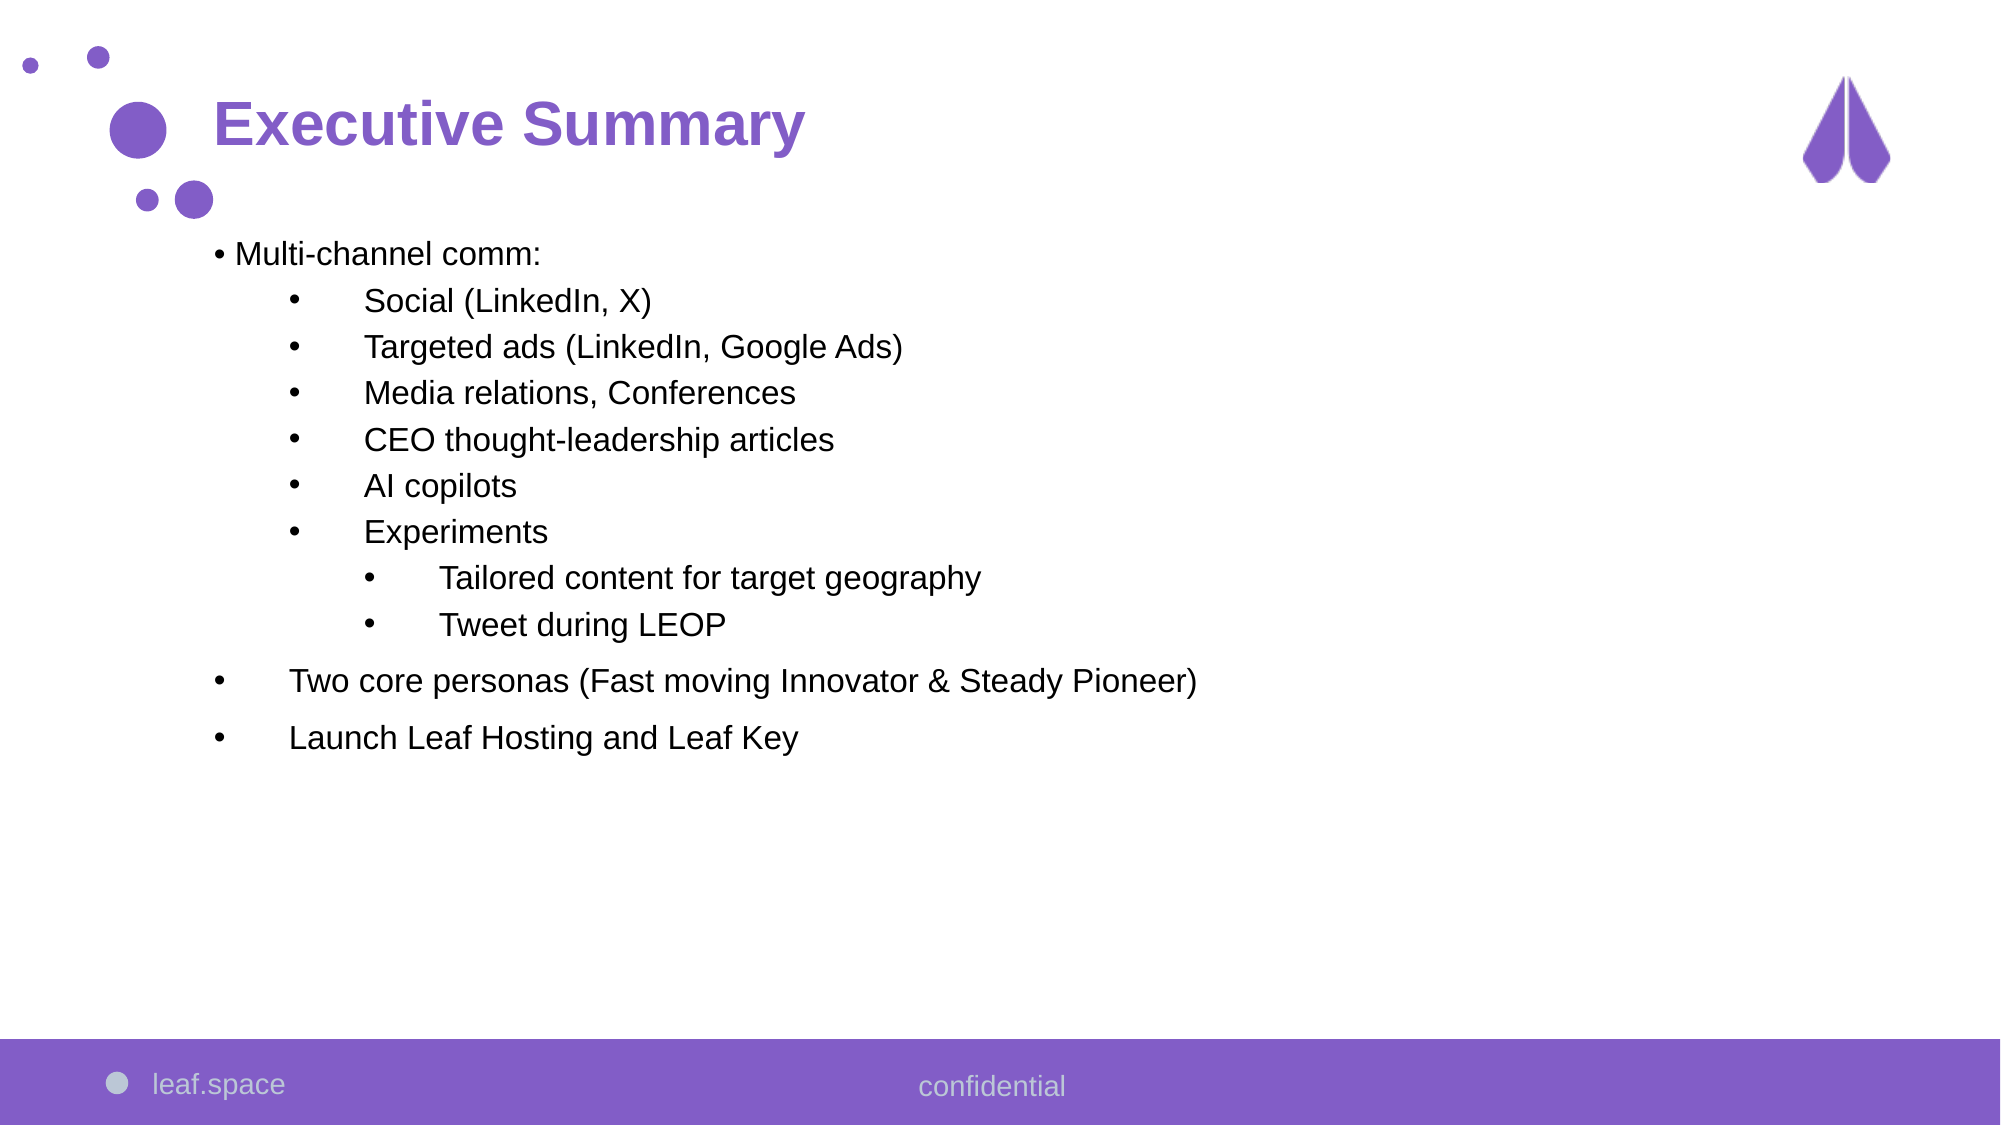

# Executive Summary
• Multi-channel comm:
Social (LinkedIn, X)
Targeted ads (LinkedIn, Google Ads)
Media relations, Conferences
CEO thought-leadership articles
AI copilots
Experiments
Tailored content for target geography
Tweet during LEOP
Two core personas (Fast moving Innovator & Steady Pioneer)
Launch Leaf Hosting and Leaf Key